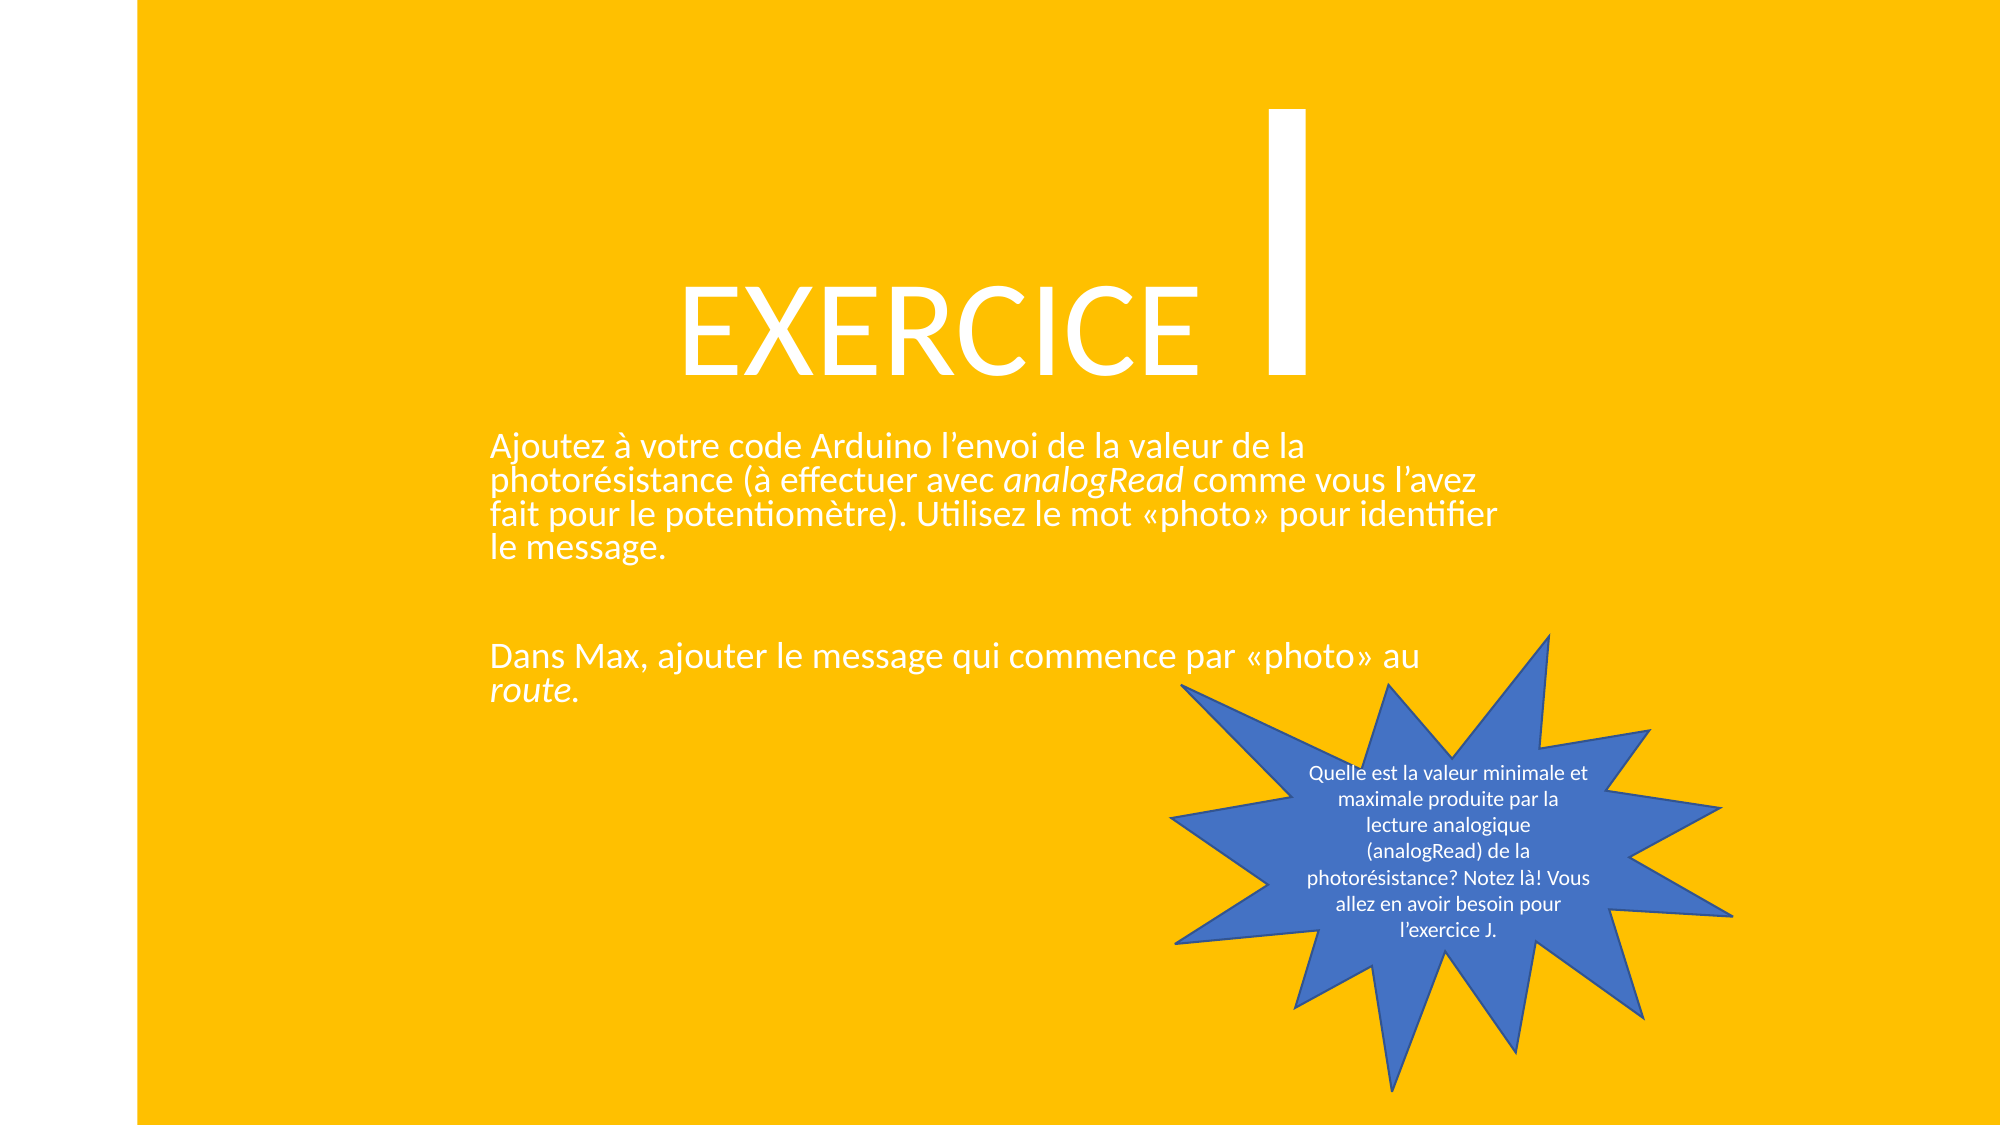

# EXERCICE I
Ajoutez à votre code Arduino l’envoi de la valeur de la photorésistance (à effectuer avec analogRead comme vous l’avez fait pour le potentiomètre). Utilisez le mot «photo» pour identifier le message.

Dans Max, ajouter le message qui commence par «photo» au route.

Quelle est la valeur minimale et maximale produite par la lecture analogique (analogRead) de la photorésistance? Notez là! Vous allez en avoir besoin pour l’exercice J.